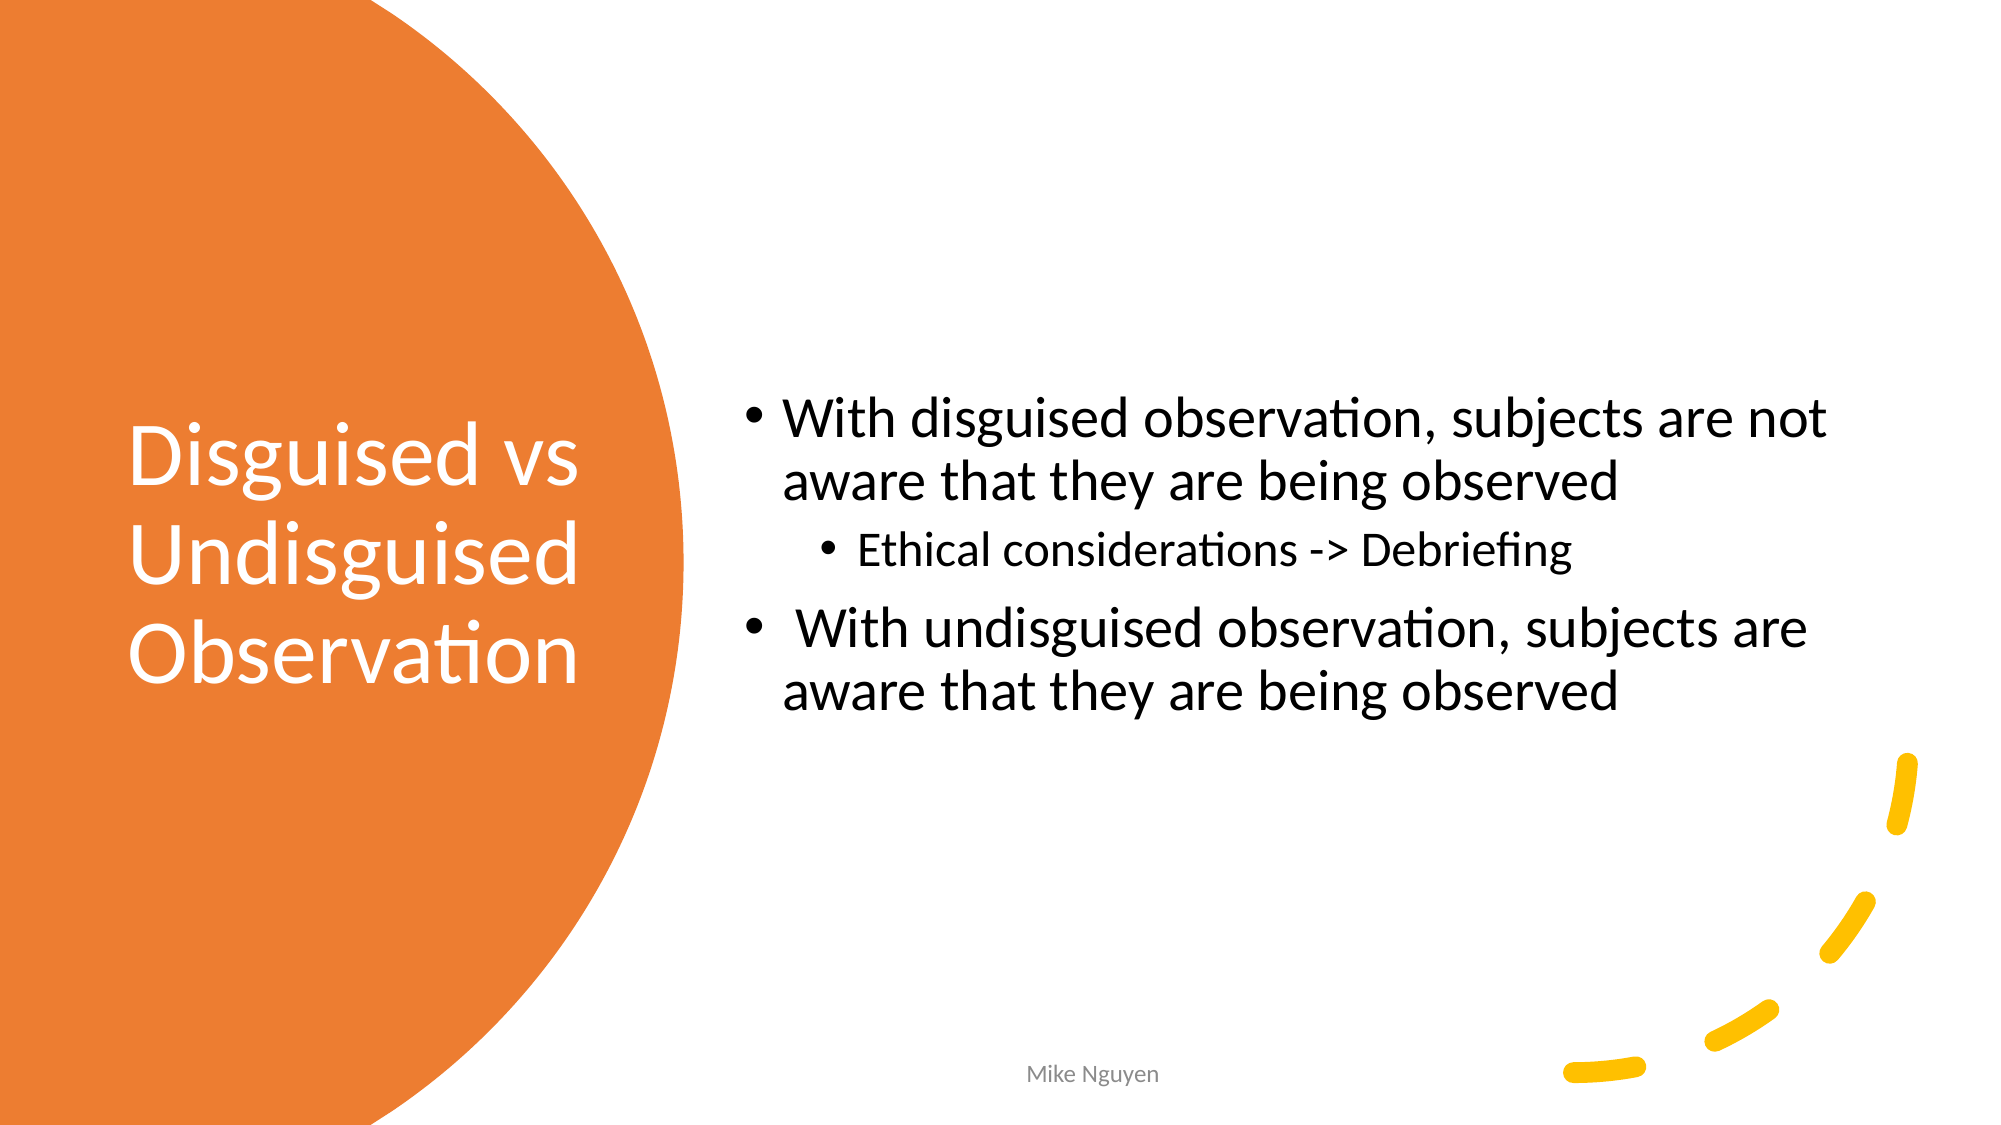

With disguised observation, subjects are not aware that they are being observed
Ethical considerations -> Debriefing
 With undisguised observation, subjects are aware that they are being observed
# Disguised vs Undisguised Observation

Mike Nguyen